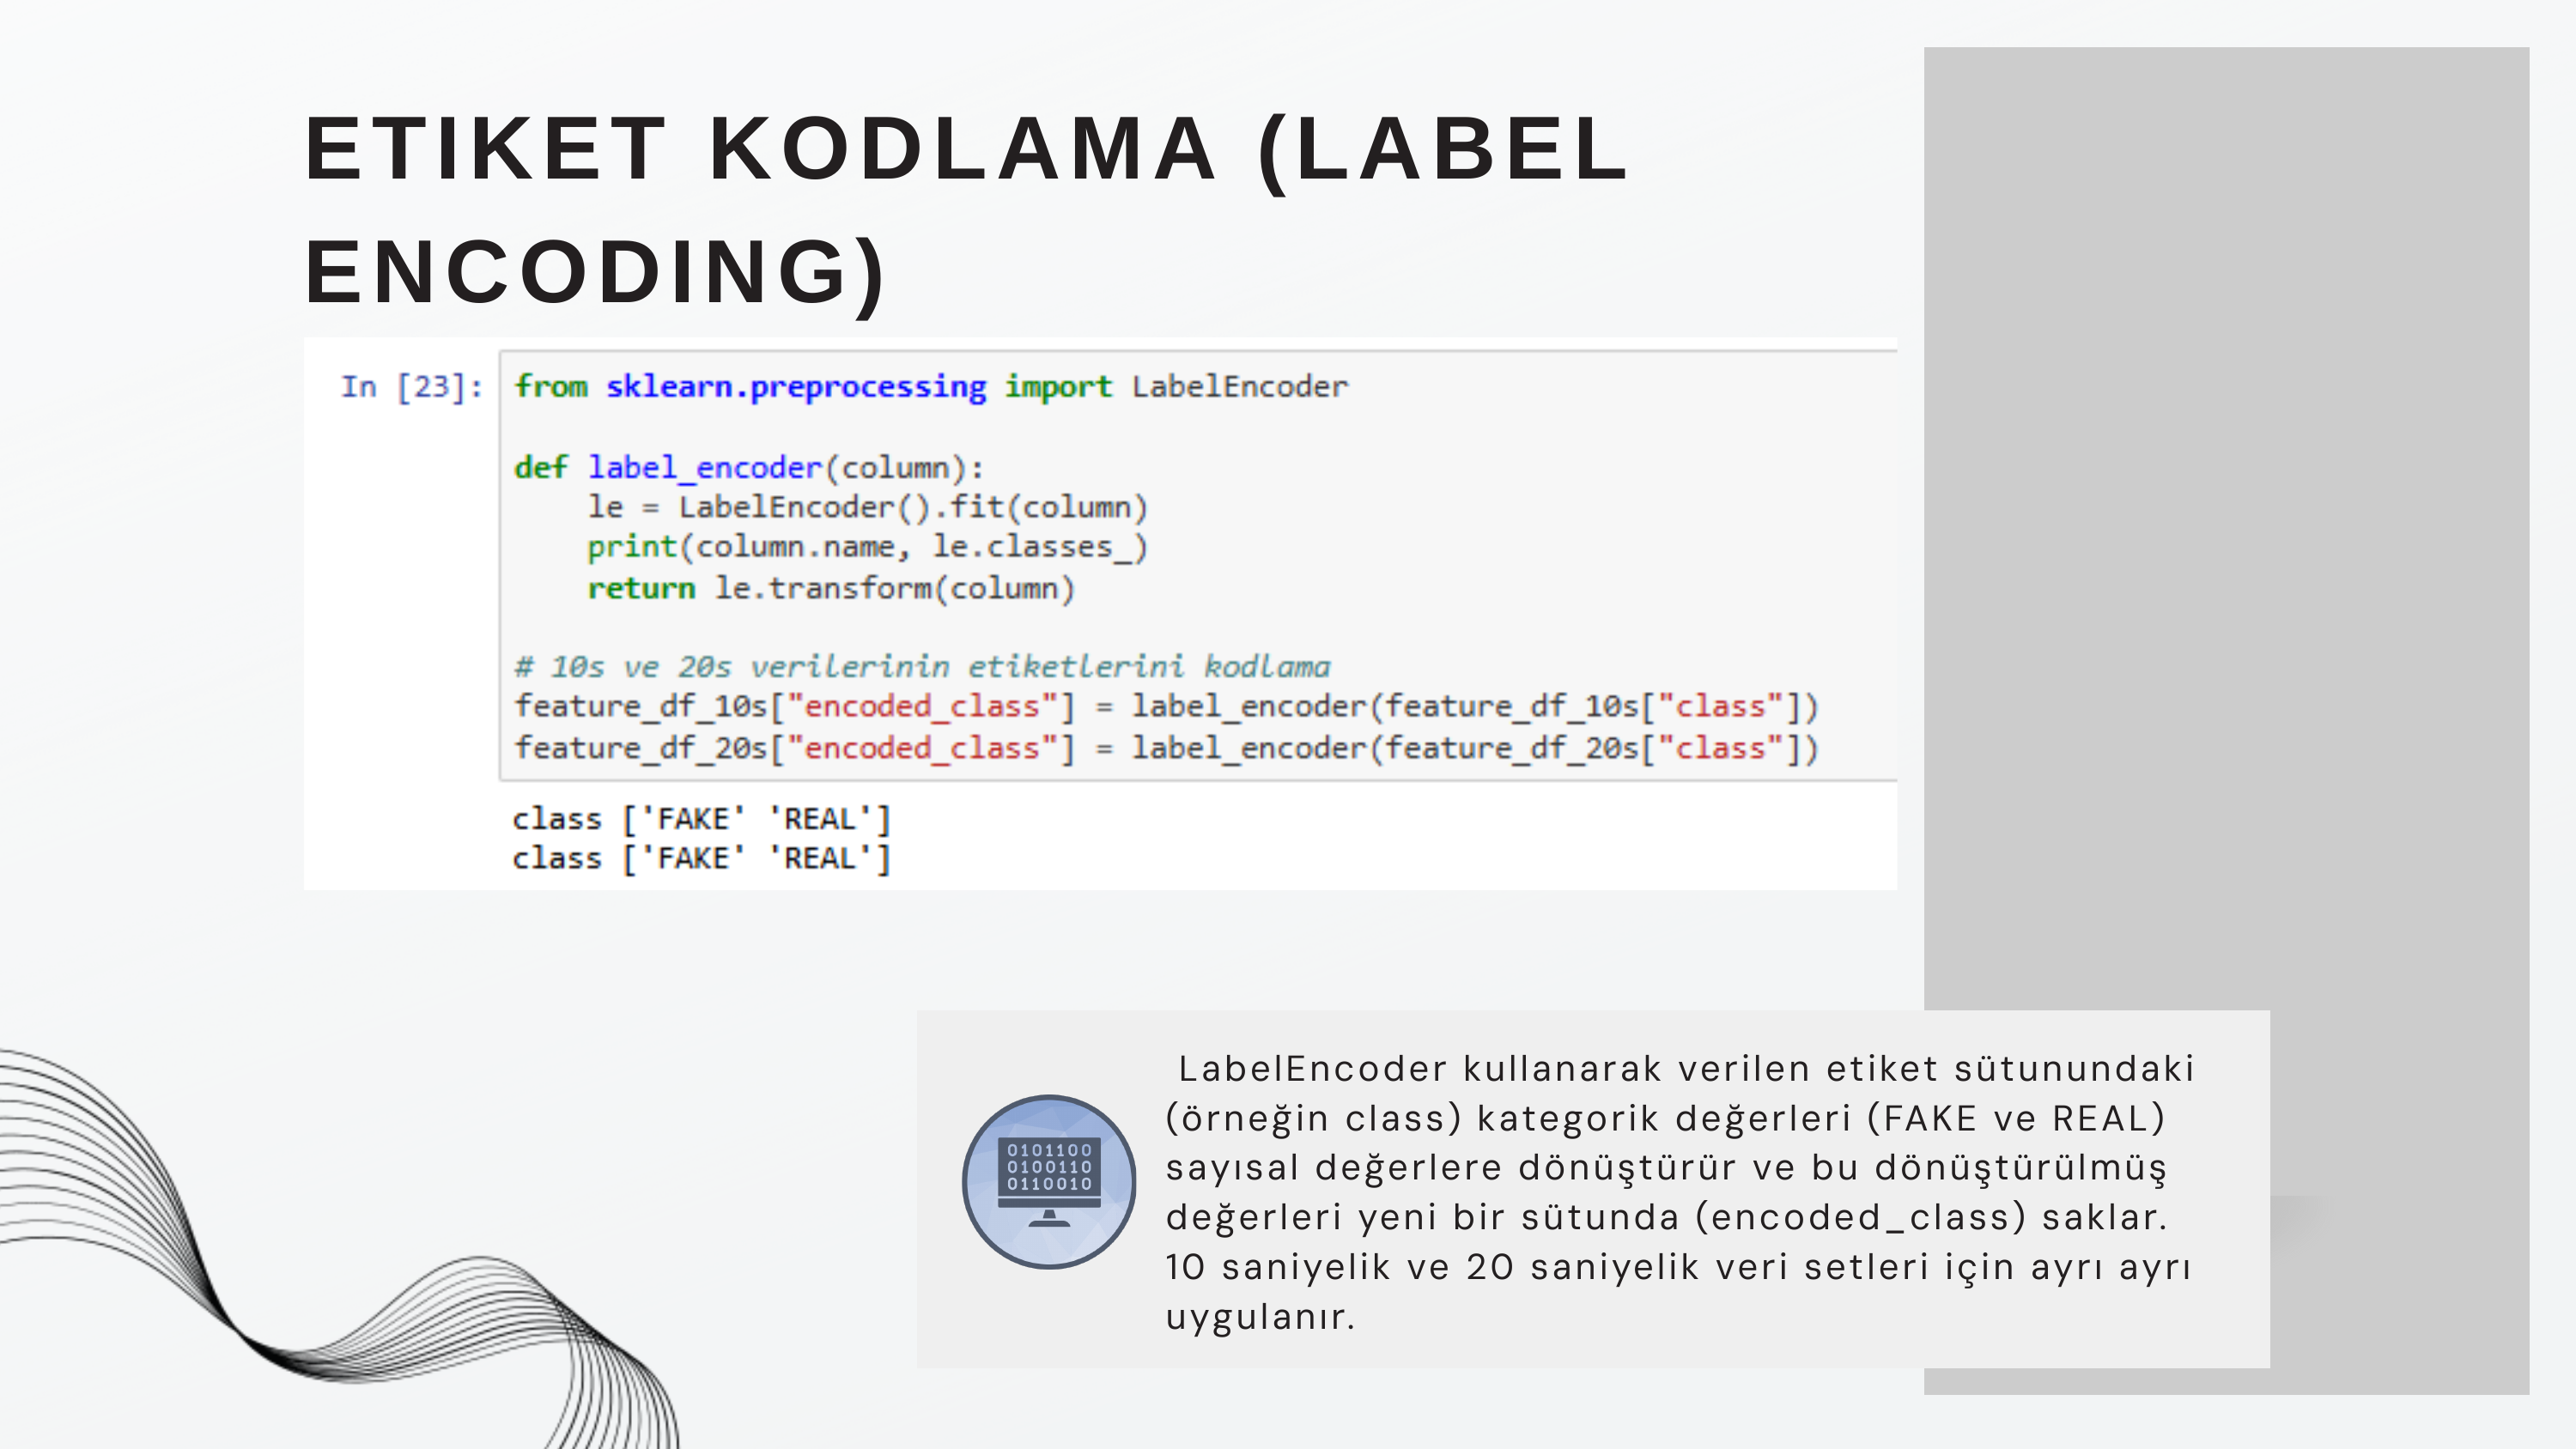

ETIKET KODLAMA (LABEL ENCODING)

 LabelEncoder kullanarak verilen etiket sütunundaki (örneğin class) kategorik değerleri (FAKE ve REAL) sayısal değerlere dönüştürür ve bu dönüştürülmüş değerleri yeni bir sütunda (encoded_class) saklar. 10 saniyelik ve 20 saniyelik veri setleri için ayrı ayrı uygulanır.